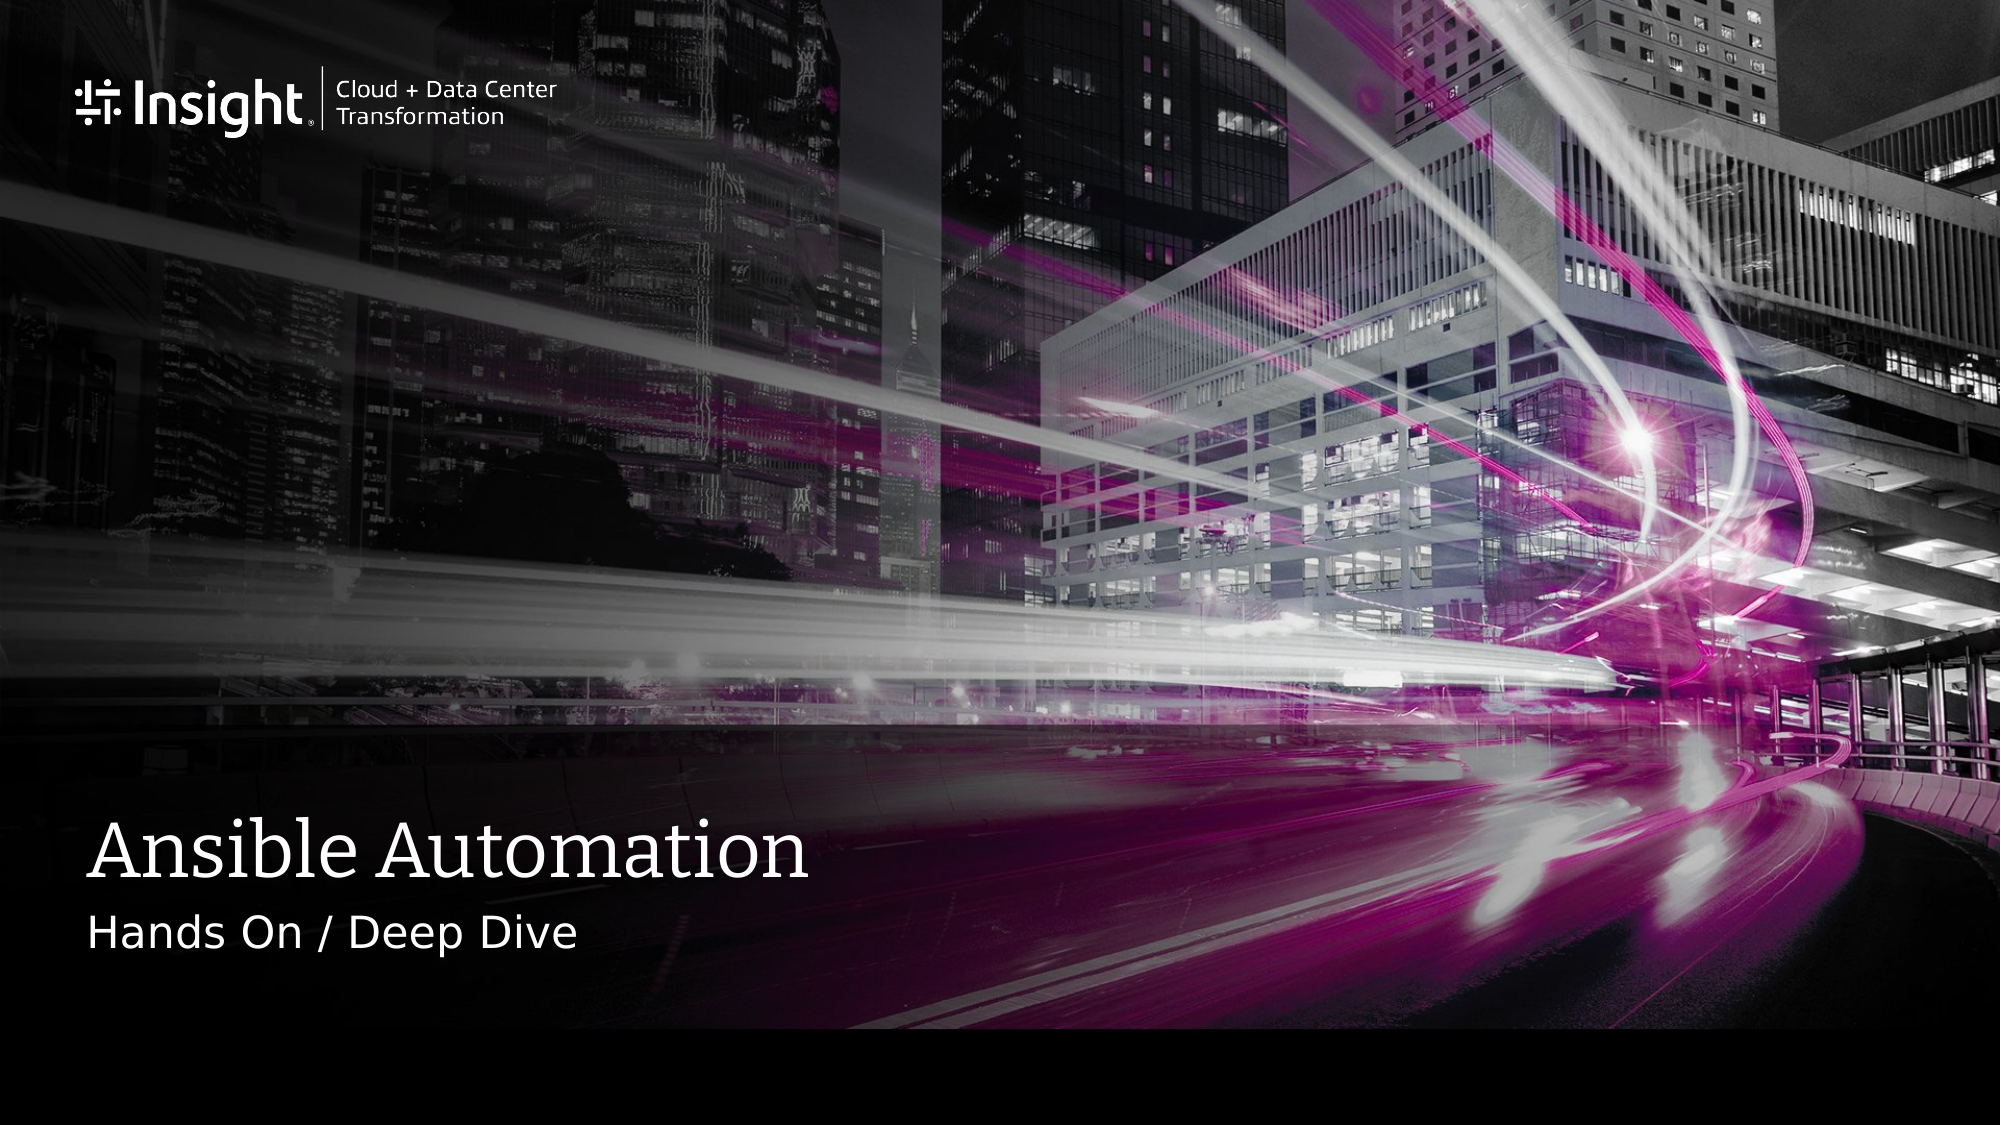

# Ansible Automation
Hands On / Deep Dive